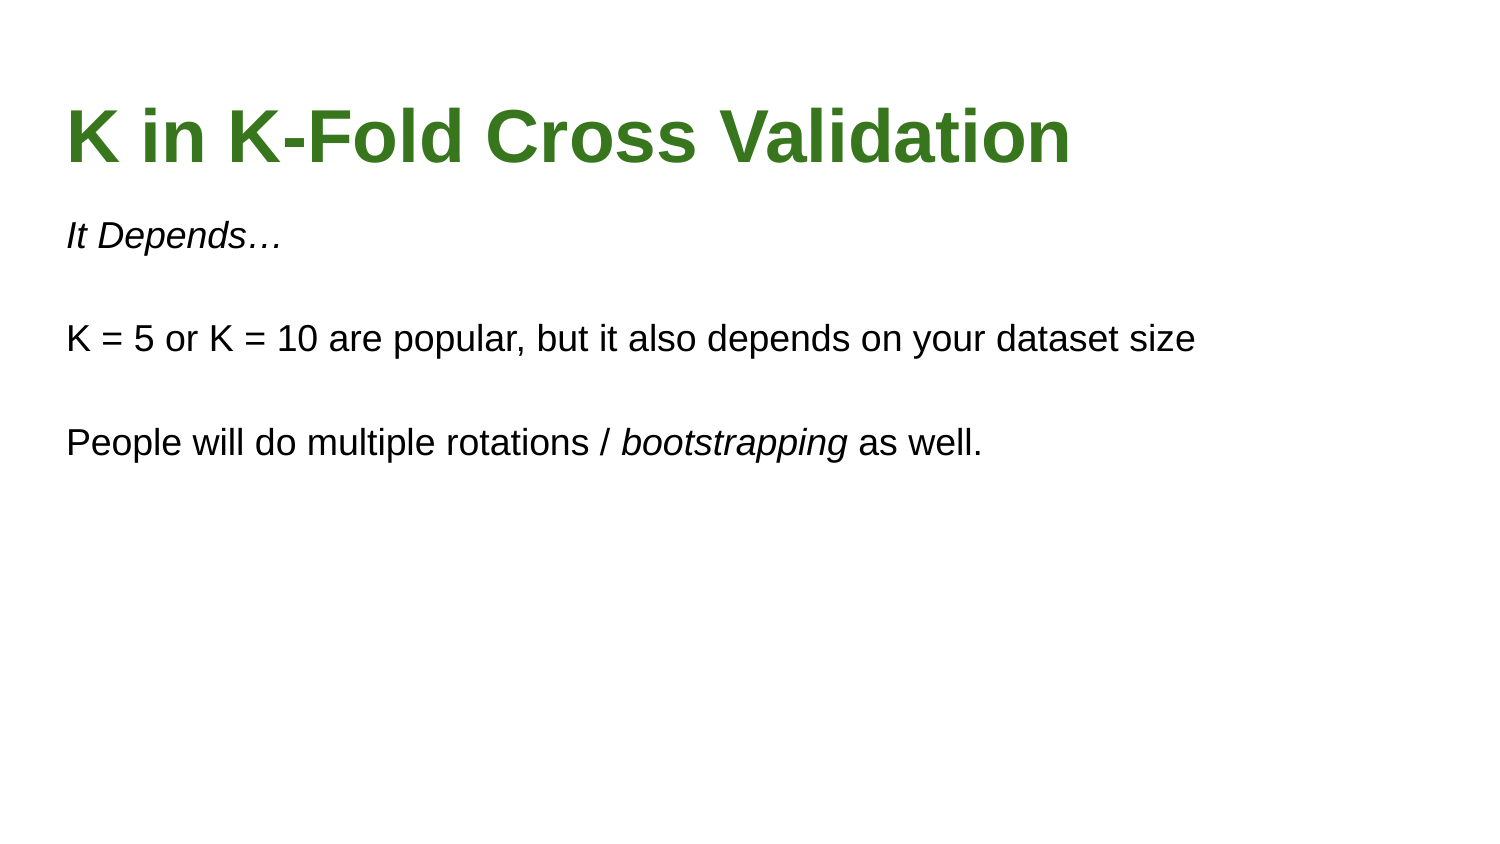

# K in K-Fold Cross Validation
It Depends…

K = 5 or K = 10 are popular, but it also depends on your dataset size

People will do multiple rotations / bootstrapping as well.